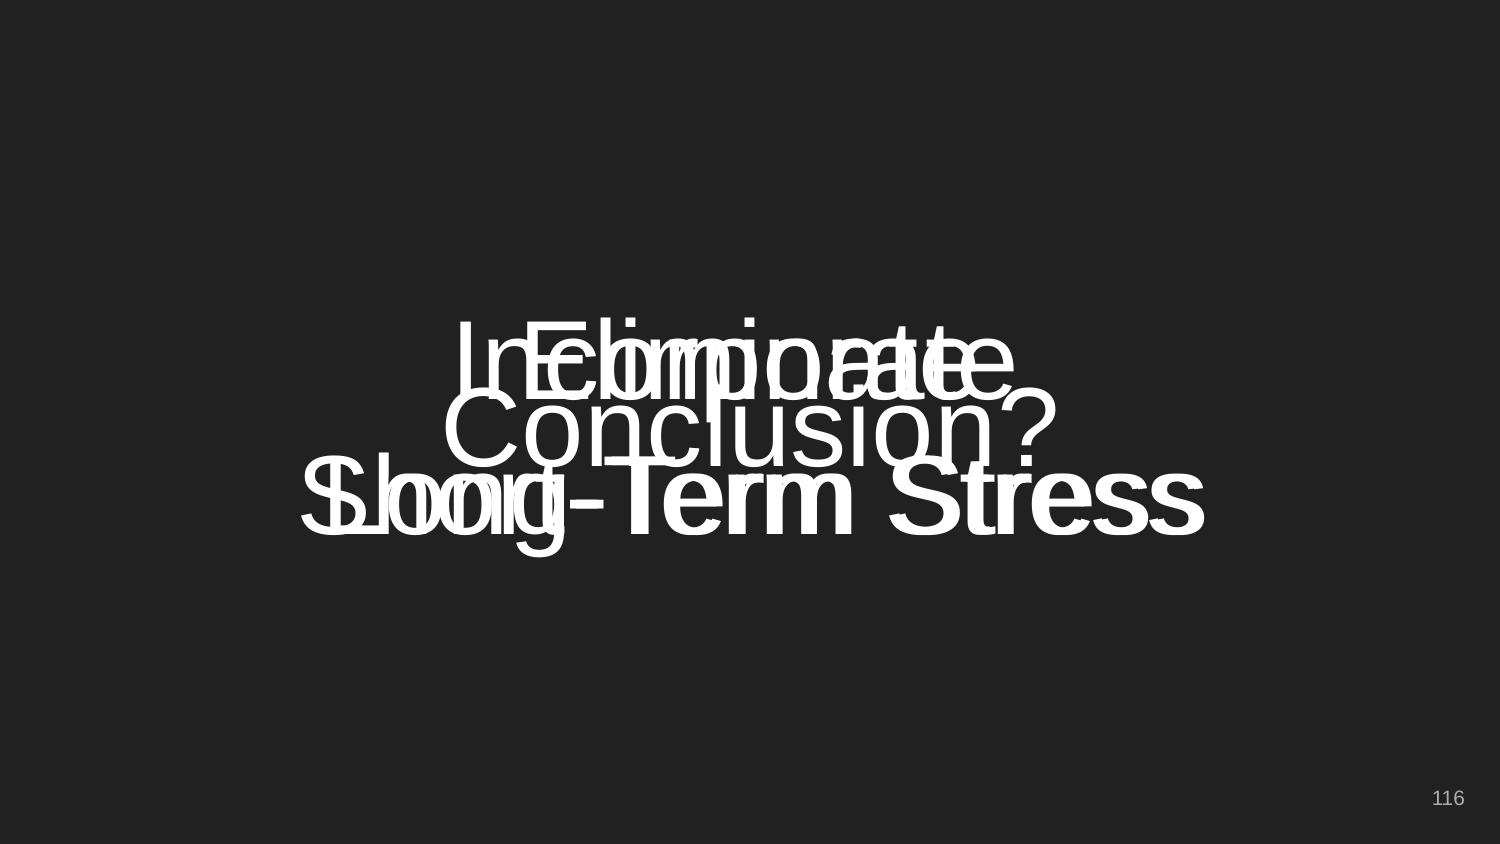

# Conclusion?
Incorporate
Short-Term Stress
Eliminate
Long-Term Stress
116